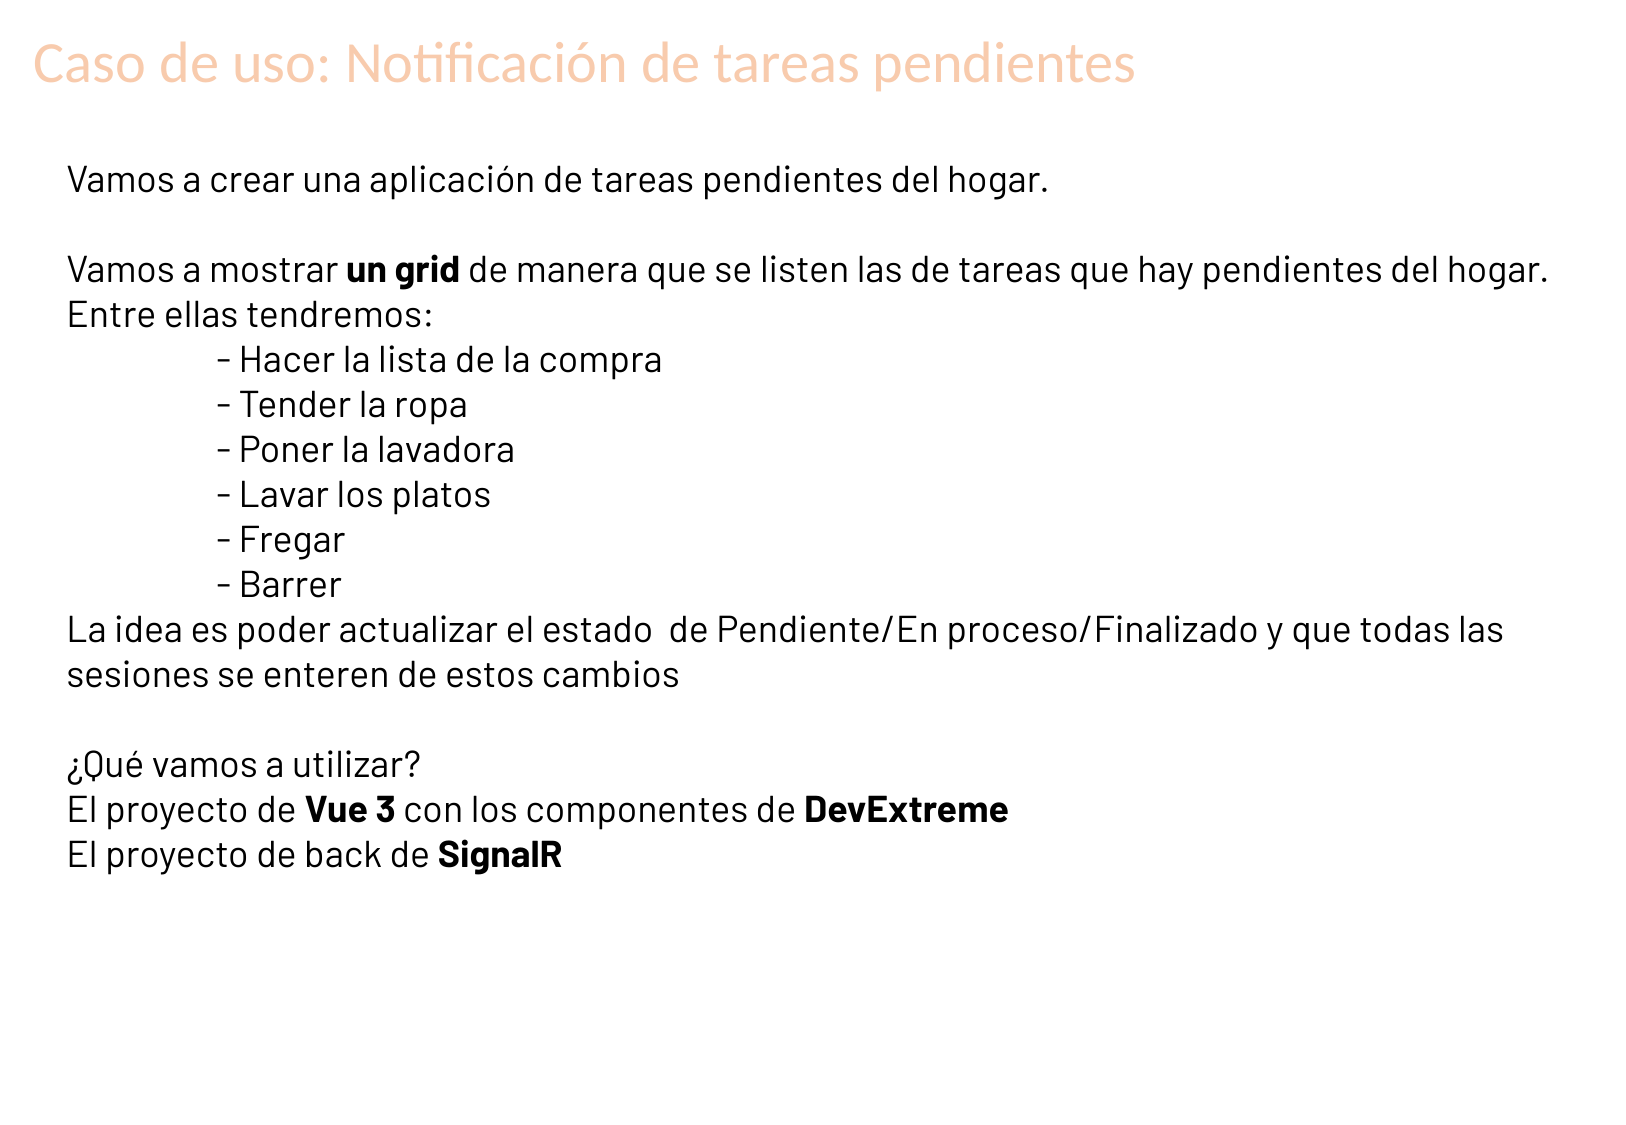

Caso de uso: Notificación de tareas pendientes
Vamos a crear una aplicación de tareas pendientes del hogar.

Vamos a mostrar un grid de manera que se listen las de tareas que hay pendientes del hogar. Entre ellas tendremos:
	- Hacer la lista de la compra
	- Tender la ropa
	- Poner la lavadora
	- Lavar los platos
	- Fregar
	- Barrer
La idea es poder actualizar el estado  de Pendiente/En proceso/Finalizado y que todas las sesiones se enteren de estos cambios

¿Qué vamos a utilizar?
El proyecto de Vue 3 con los componentes de DevExtreme
El proyecto de back de SignalR